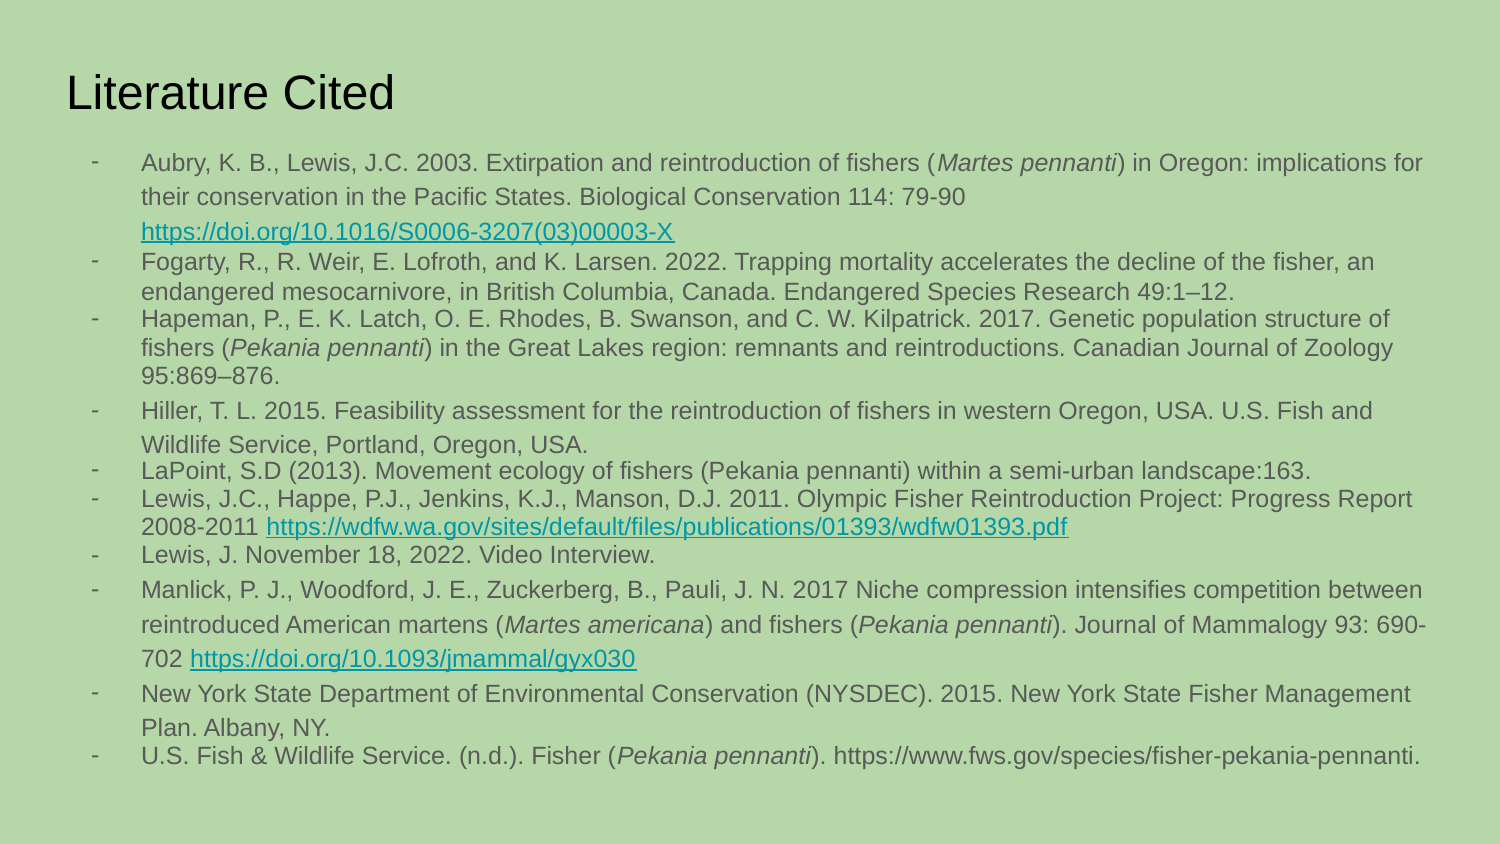

# Literature Cited
Aubry, K. B., Lewis, J.C. 2003. Extirpation and reintroduction of fishers (Martes pennanti) in Oregon: implications for their conservation in the Pacific States. Biological Conservation 114: 79-90 https://doi.org/10.1016/S0006-3207(03)00003-X
Fogarty, R., R. Weir, E. Lofroth, and K. Larsen. 2022. Trapping mortality accelerates the decline of the fisher, an endangered mesocarnivore, in British Columbia, Canada. Endangered Species Research 49:1–12.
Hapeman, P., E. K. Latch, O. E. Rhodes, B. Swanson, and C. W. Kilpatrick. 2017. Genetic population structure of fishers (Pekania pennanti) in the Great Lakes region: remnants and reintroductions. Canadian Journal of Zoology 95:869–876.
Hiller, T. L. 2015. Feasibility assessment for the reintroduction of fishers in western Oregon, USA. U.S. Fish and Wildlife Service, Portland, Oregon, USA.
LaPoint, S.D (2013). Movement ecology of fishers (Pekania pennanti) within a semi-urban landscape:163.
Lewis, J.C., Happe, P.J., Jenkins, K.J., Manson, D.J. 2011. Olympic Fisher Reintroduction Project: Progress Report 2008-2011 https://wdfw.wa.gov/sites/default/files/publications/01393/wdfw01393.pdf
Lewis, J. November 18, 2022. Video Interview.
Manlick, P. J., Woodford, J. E., Zuckerberg, B., Pauli, J. N. 2017 Niche compression intensifies competition between reintroduced American martens (Martes americana) and fishers (Pekania pennanti). Journal of Mammalogy 93: 690-702 https://doi.org/10.1093/jmammal/gyx030
New York State Department of Environmental Conservation (NYSDEC). 2015. New York State Fisher Management Plan. Albany, NY.
U.S. Fish & Wildlife Service. (n.d.). Fisher (Pekania pennanti). https://www.fws.gov/species/fisher-pekania-pennanti.